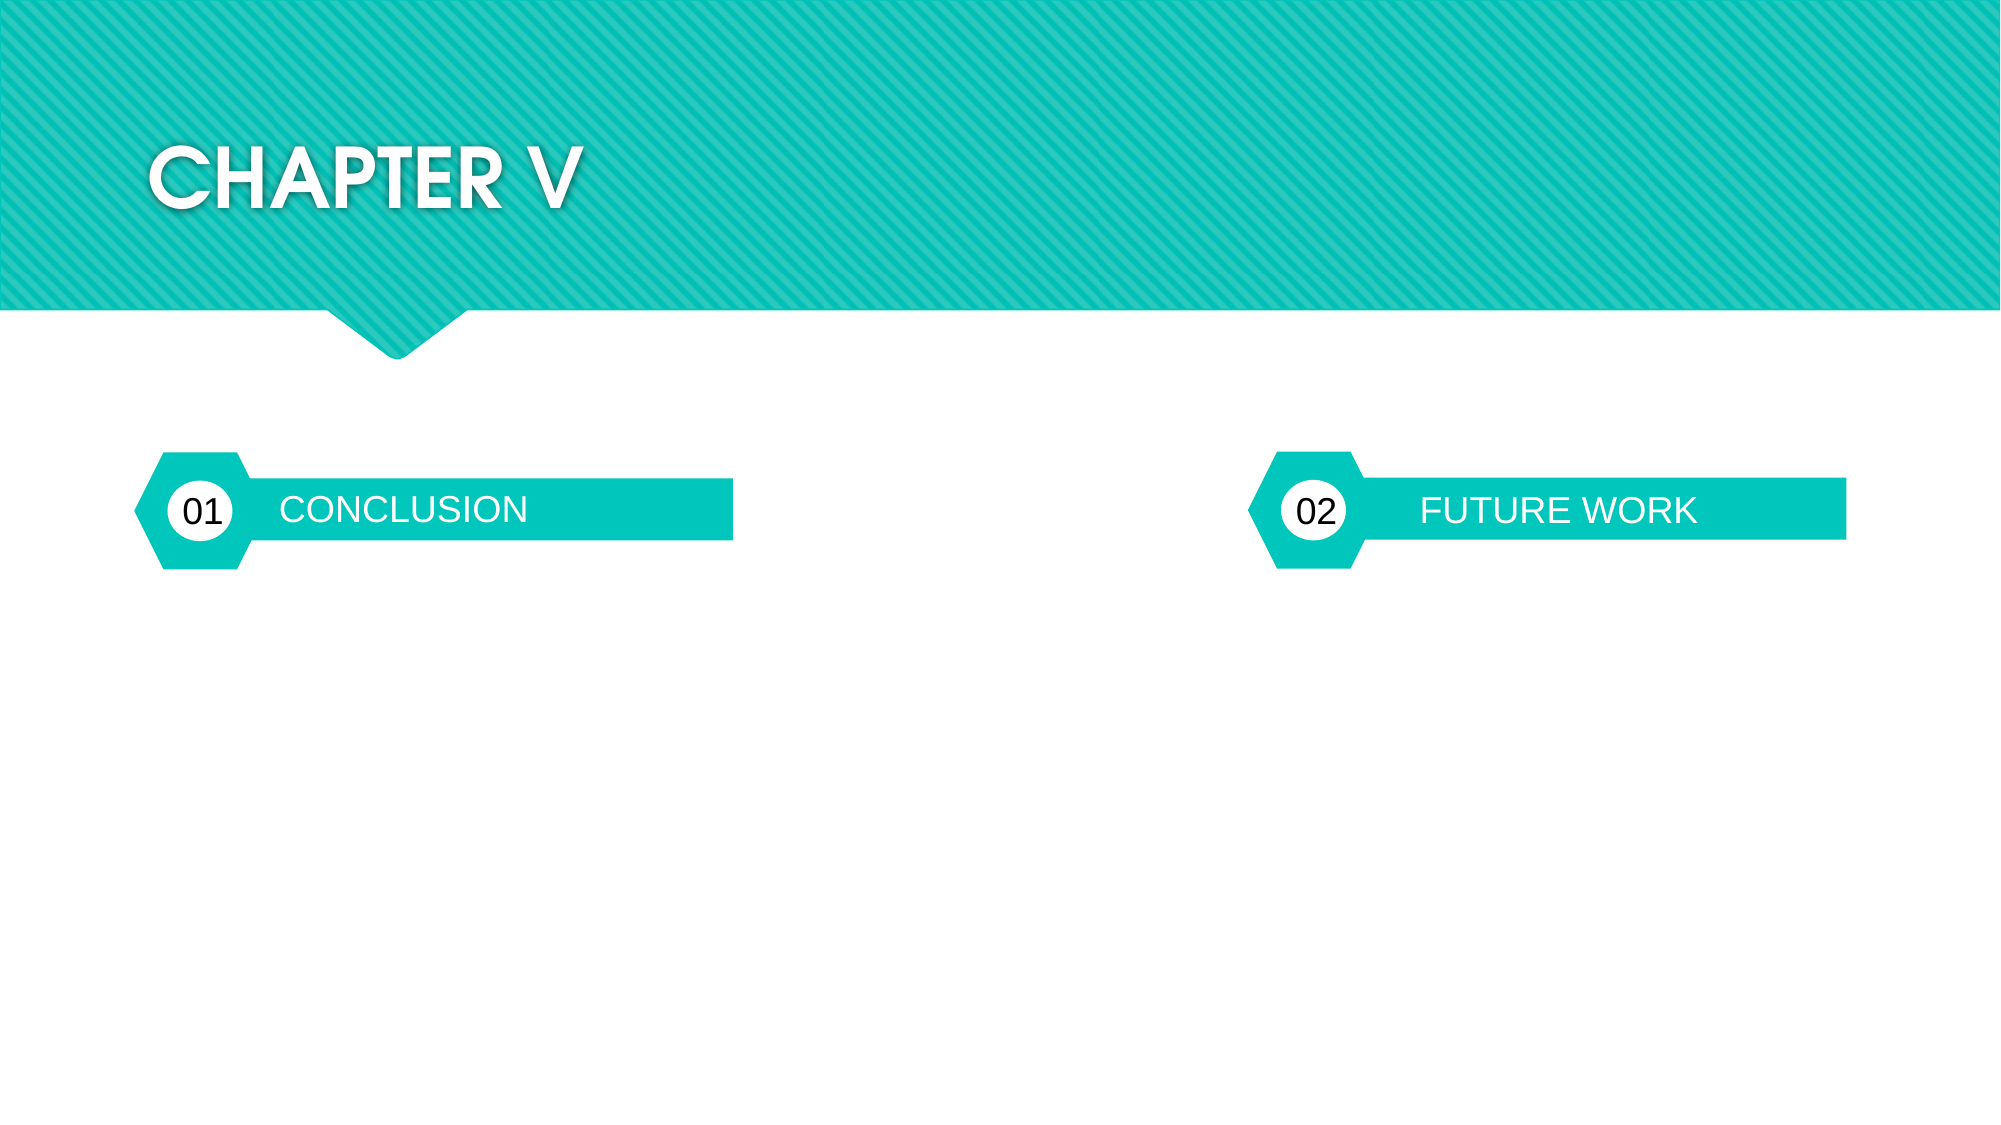

# CHAPTER V

FUTURE WORK

CONCLUSION

01
02